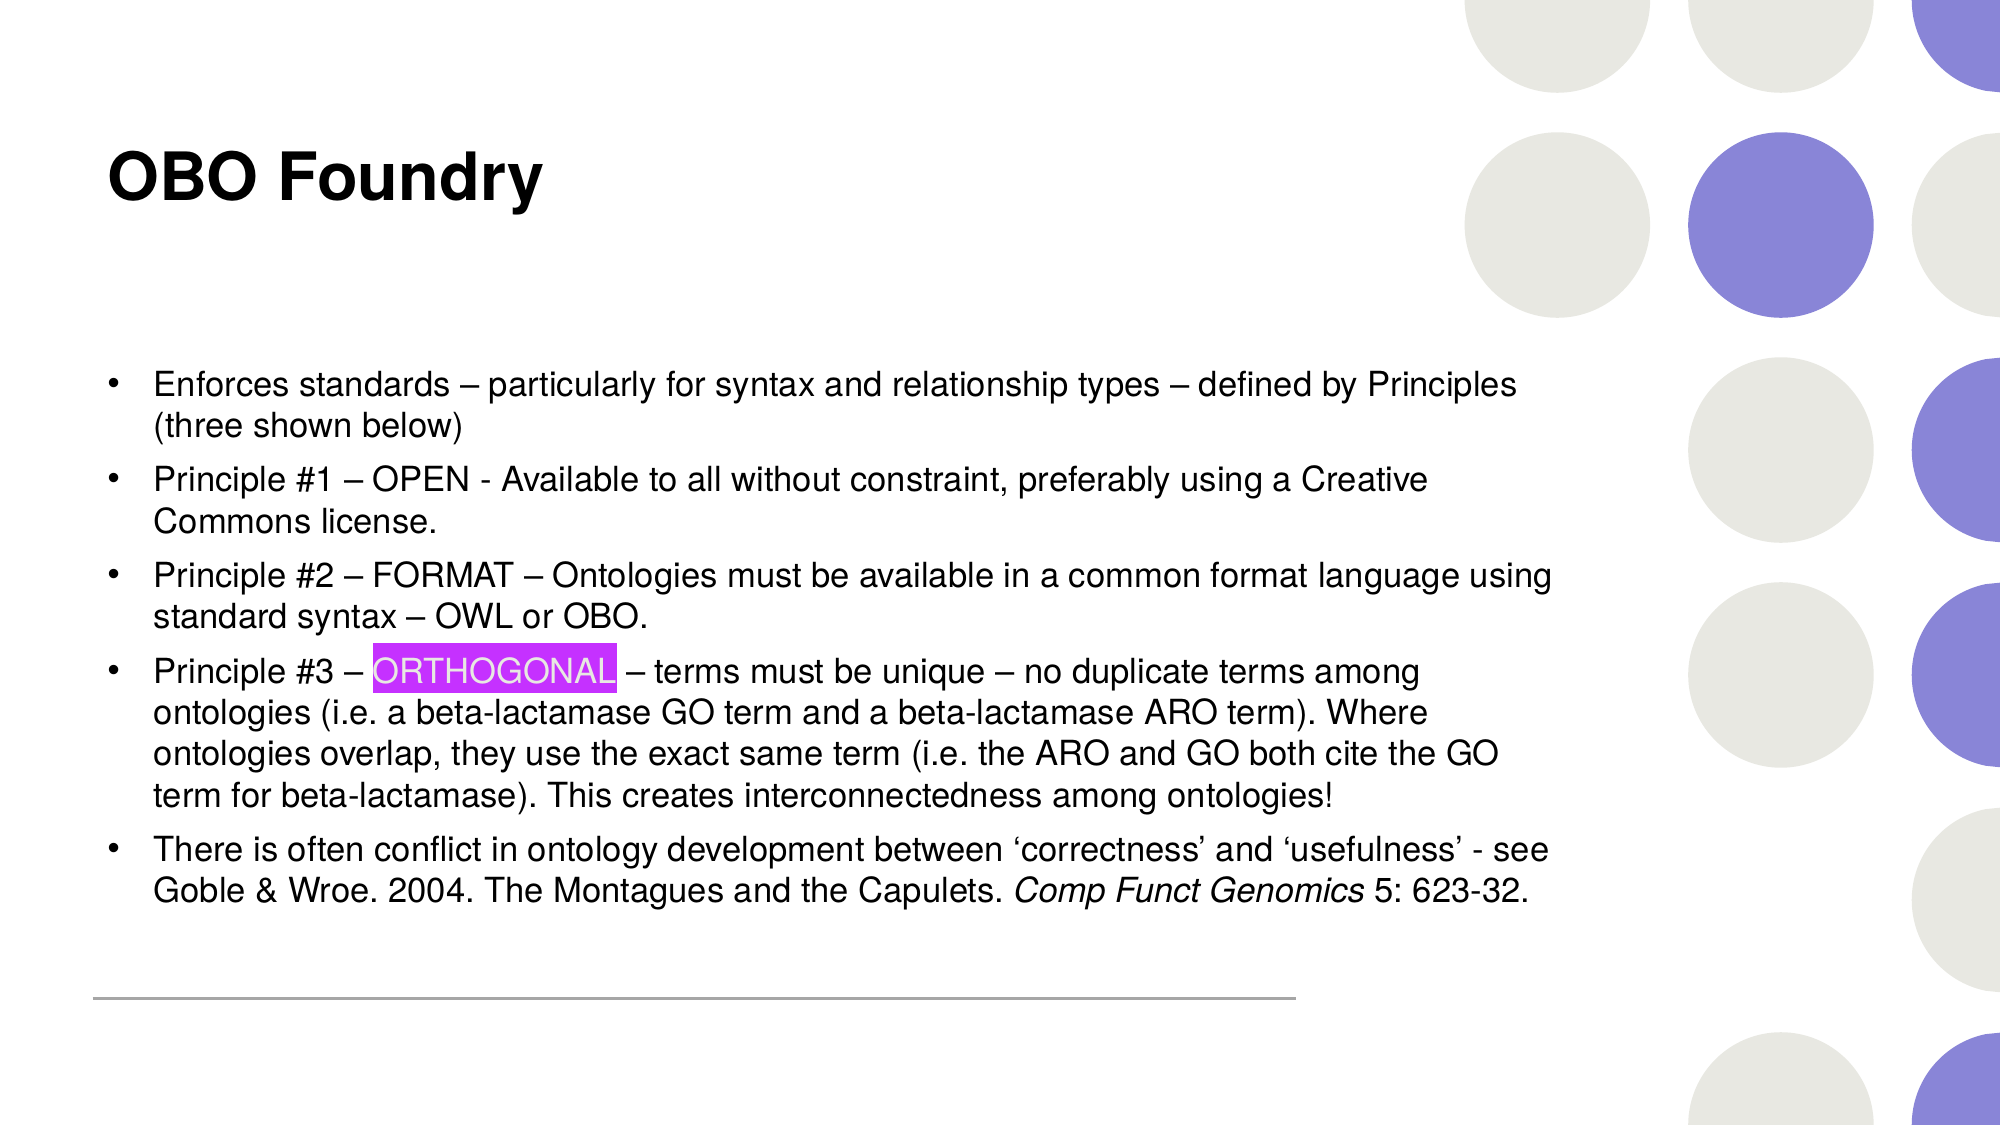

# OBO Foundry
Enforces standards – particularly for syntax and relationship types – defined by Principles (three shown below)
Principle #1 – OPEN - Available to all without constraint, preferably using a Creative Commons license.
Principle #2 – FORMAT – Ontologies must be available in a common format language using standard syntax – OWL or OBO.
Principle #3 – ORTHOGONAL – terms must be unique – no duplicate terms among ontologies (i.e. a beta-lactamase GO term and a beta-lactamase ARO term). Where ontologies overlap, they use the exact same term (i.e. the ARO and GO both cite the GO term for beta-lactamase). This creates interconnectedness among ontologies!
There is often conflict in ontology development between ‘correctness’ and ‘usefulness’ - see Goble & Wroe. 2004. The Montagues and the Capulets. Comp Funct Genomics 5: 623-32.